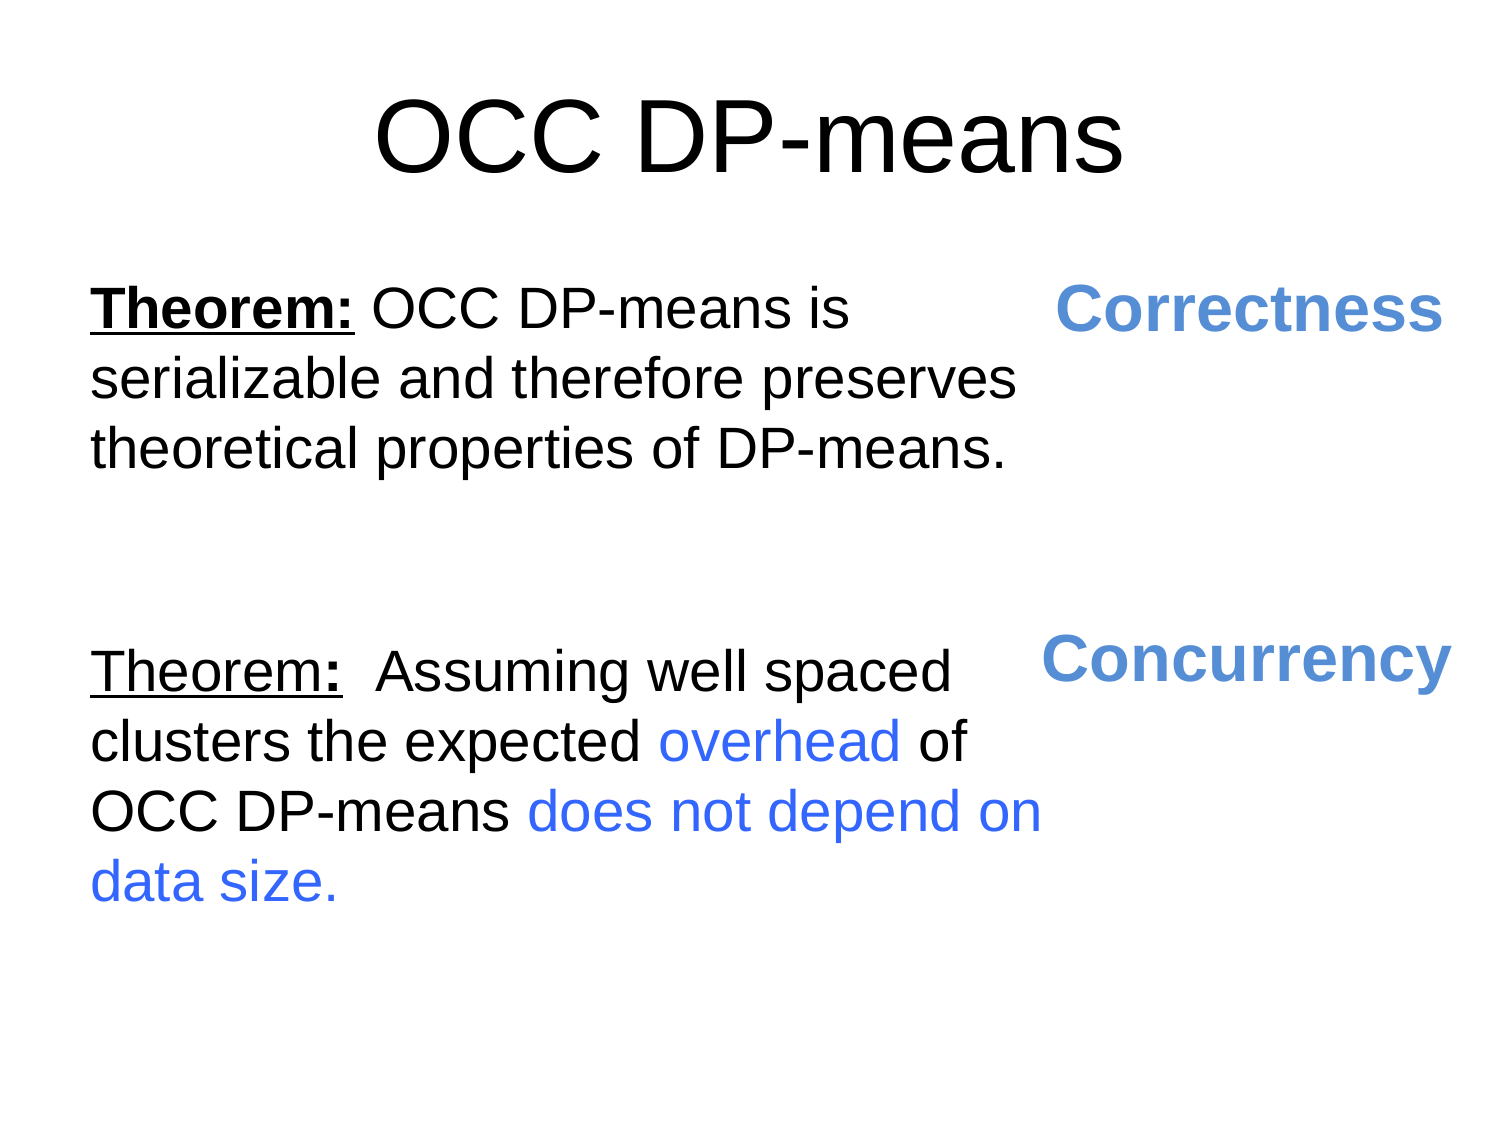

# OCC DP-means
Correctness
Theorem: OCC DP-means is serializable and therefore preserves theoretical properties of DP-means.

Theorem:  Assuming well spaced clusters the expected overhead of OCC DP-means does not depend on data size.
Concurrency